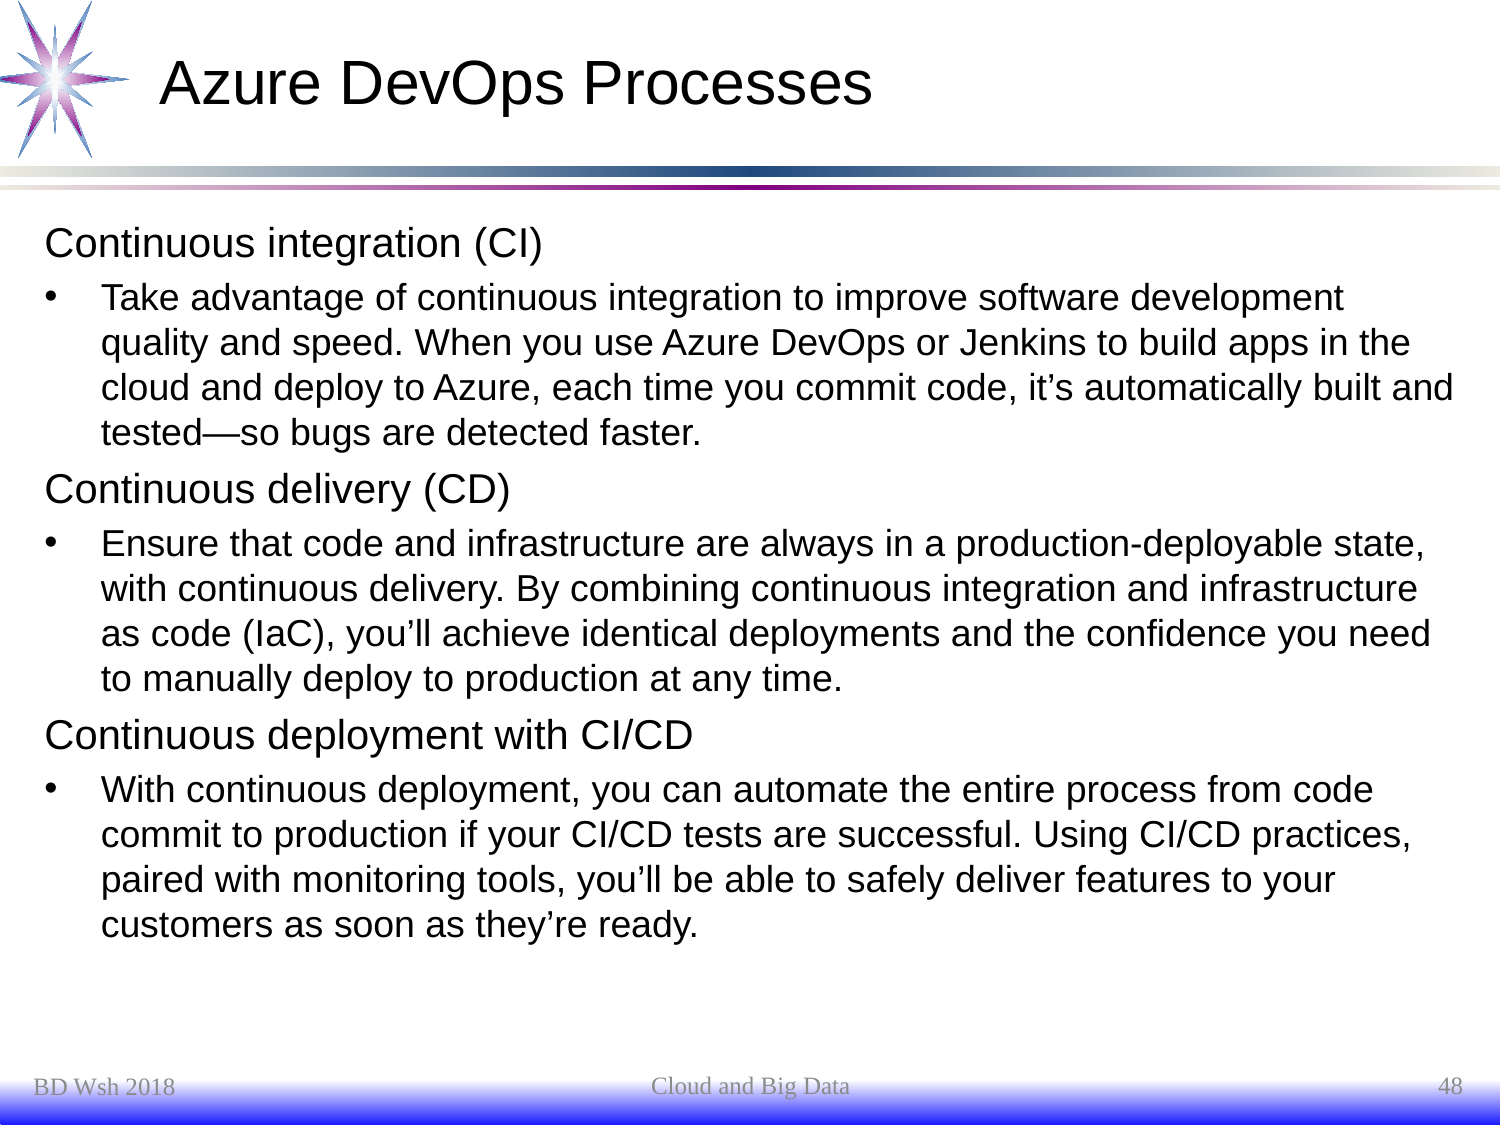

# Azure DevOps Processes
Continuous integration (CI)
Take advantage of continuous integration to improve software development quality and speed. When you use Azure DevOps or Jenkins to build apps in the cloud and deploy to Azure, each time you commit code, it’s automatically built and tested—so bugs are detected faster.
Continuous delivery (CD)
Ensure that code and infrastructure are always in a production-deployable state, with continuous delivery. By combining continuous integration and infrastructure as code (IaC), you’ll achieve identical deployments and the confidence you need to manually deploy to production at any time.
Continuous deployment with CI/CD
With continuous deployment, you can automate the entire process from code commit to production if your CI/CD tests are successful. Using CI/CD practices, paired with monitoring tools, you’ll be able to safely deliver features to your customers as soon as they’re ready.
Cloud and Big Data
48
BD Wsh 2018